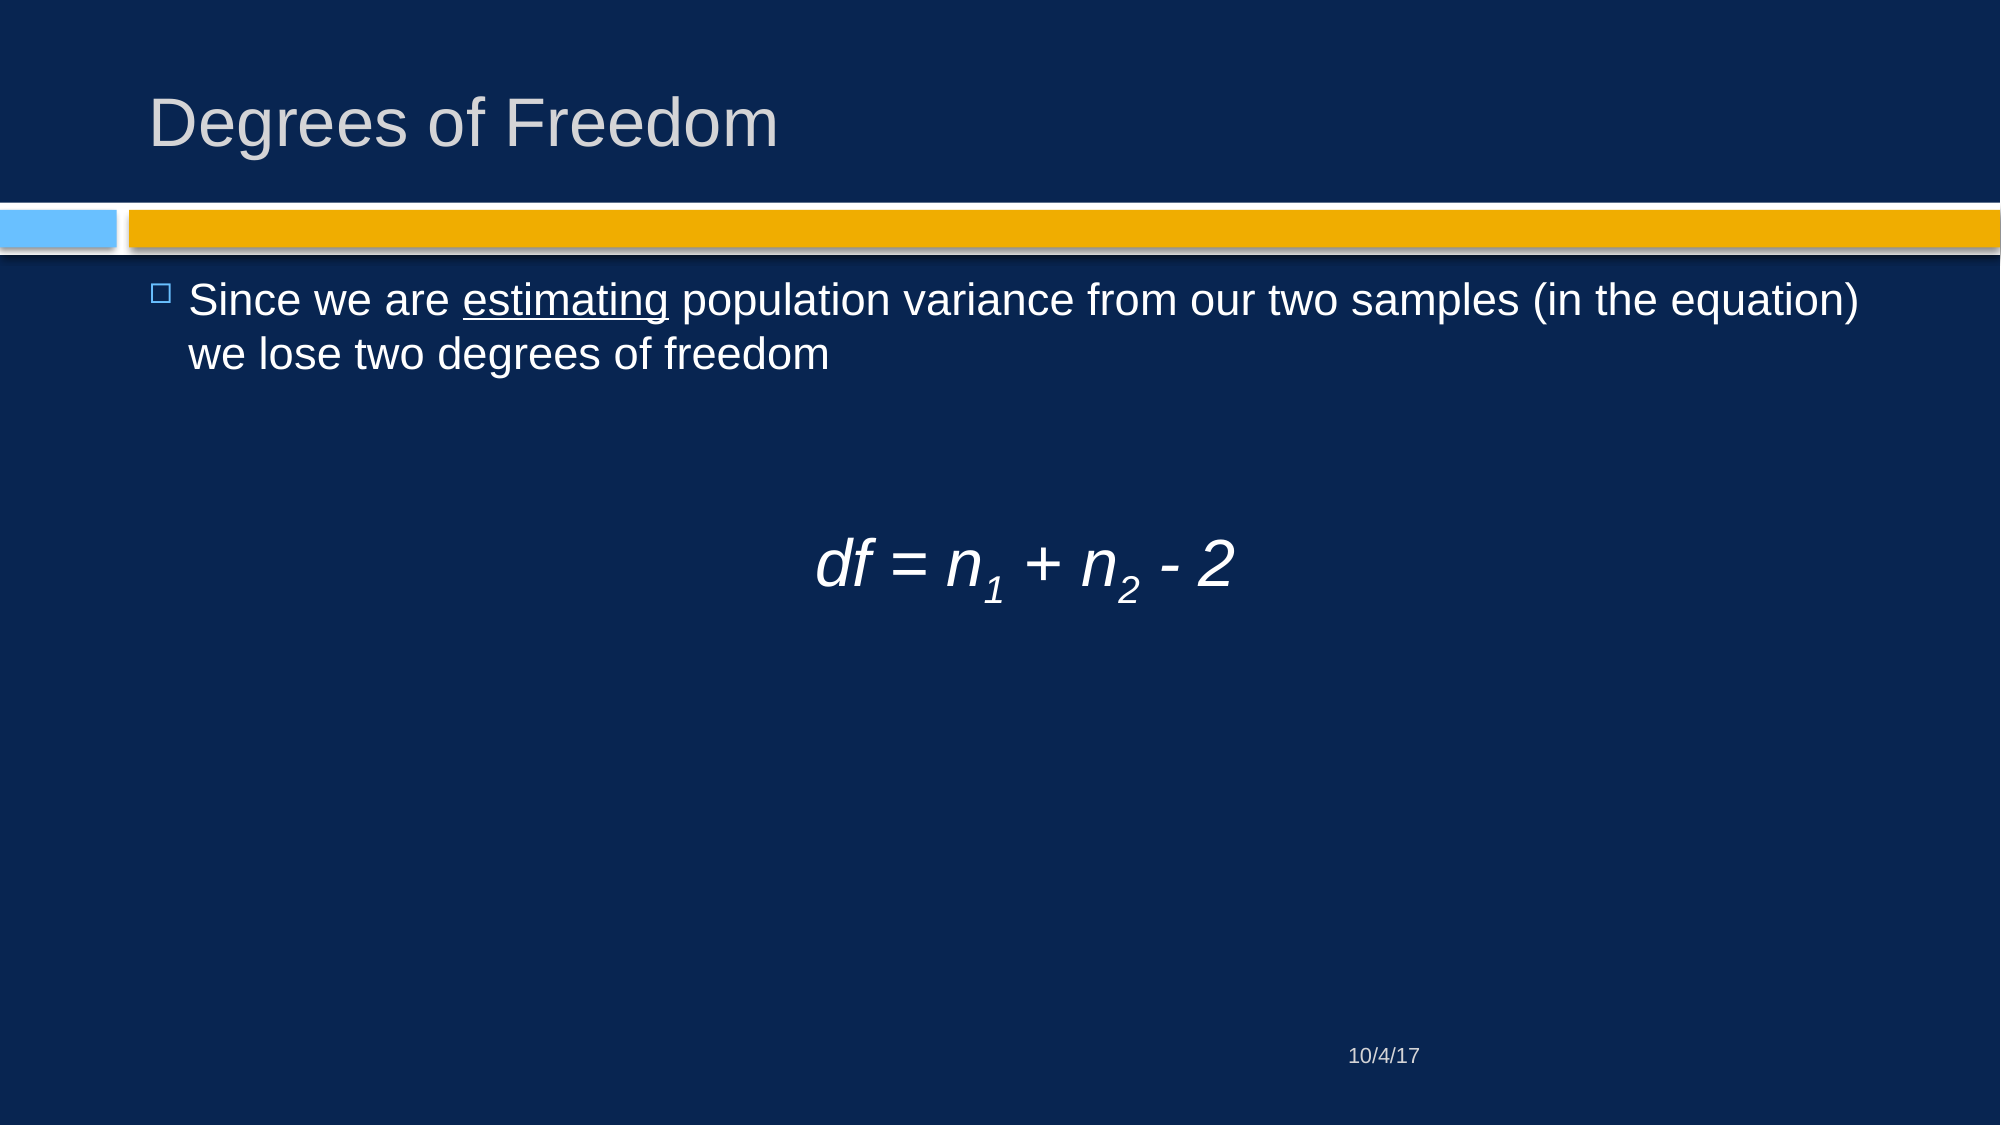

# Degrees of Freedom
Since we are estimating population variance from our two samples (in the equation) we lose two degrees of freedom

df = n1 + n2 - 2
10/4/17